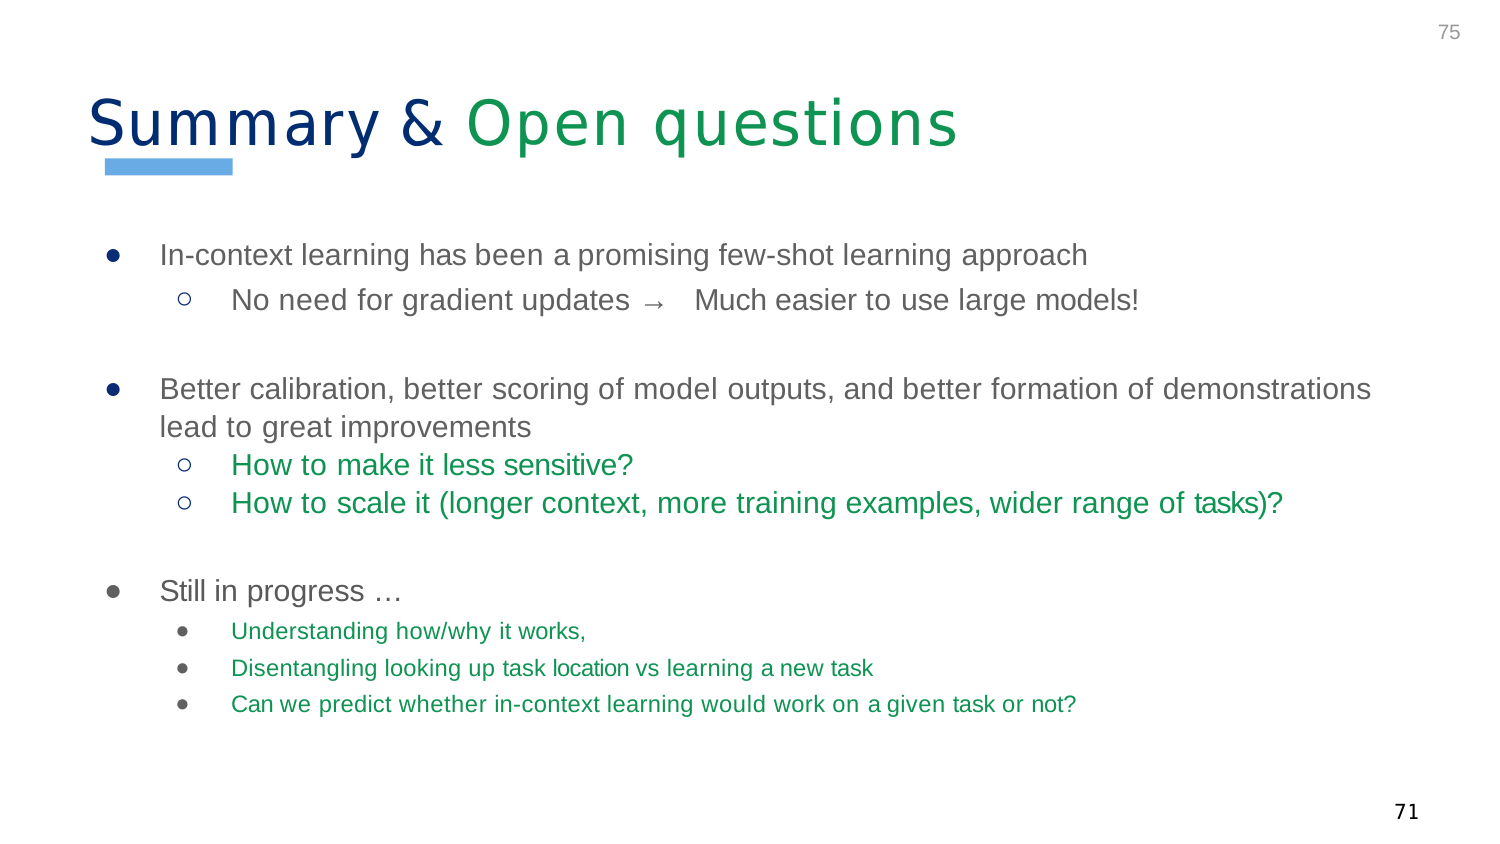

75
# Summary & Open questions
In-context learning has been a promising few-shot learning approach
No need for gradient updates →   Much easier to use large models!
Better calibration, better scoring of model outputs, and better formation of demonstrations  lead to great improvements
How to make it less sensitive?
How to scale it (longer context, more training examples, wider range of tasks)?
Still in progress …
Understanding how/why it works,
Disentangling looking up task location vs learning a new task
Can we predict whether in-context learning would work on a given task or not?